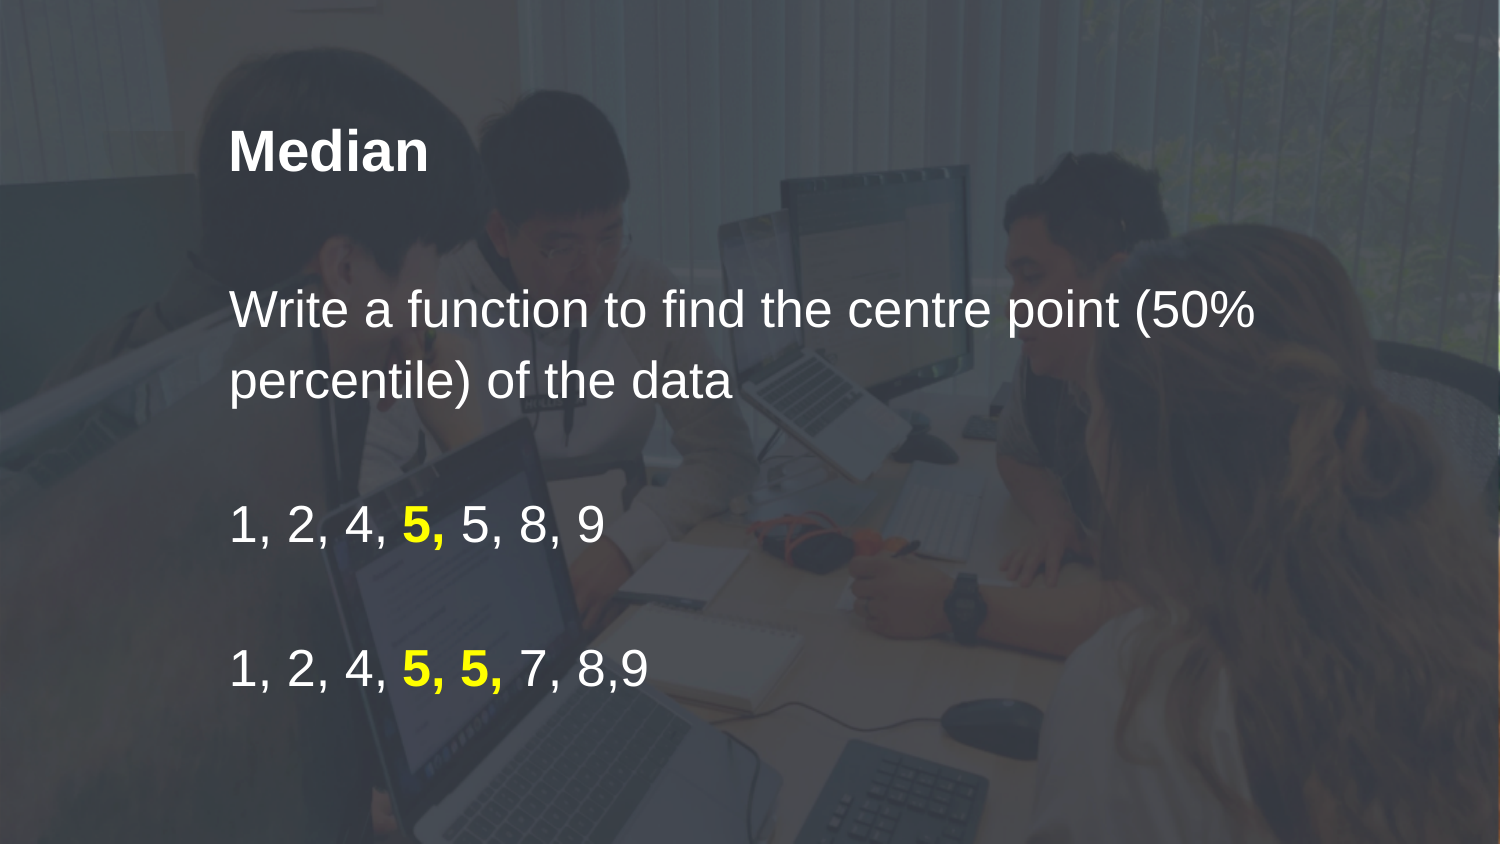

# Median
Write a function to find the centre point (50% percentile) of the data

1, 2, 4, 5, 5, 8, 9

1, 2, 4, 5, 5, 7, 8,9